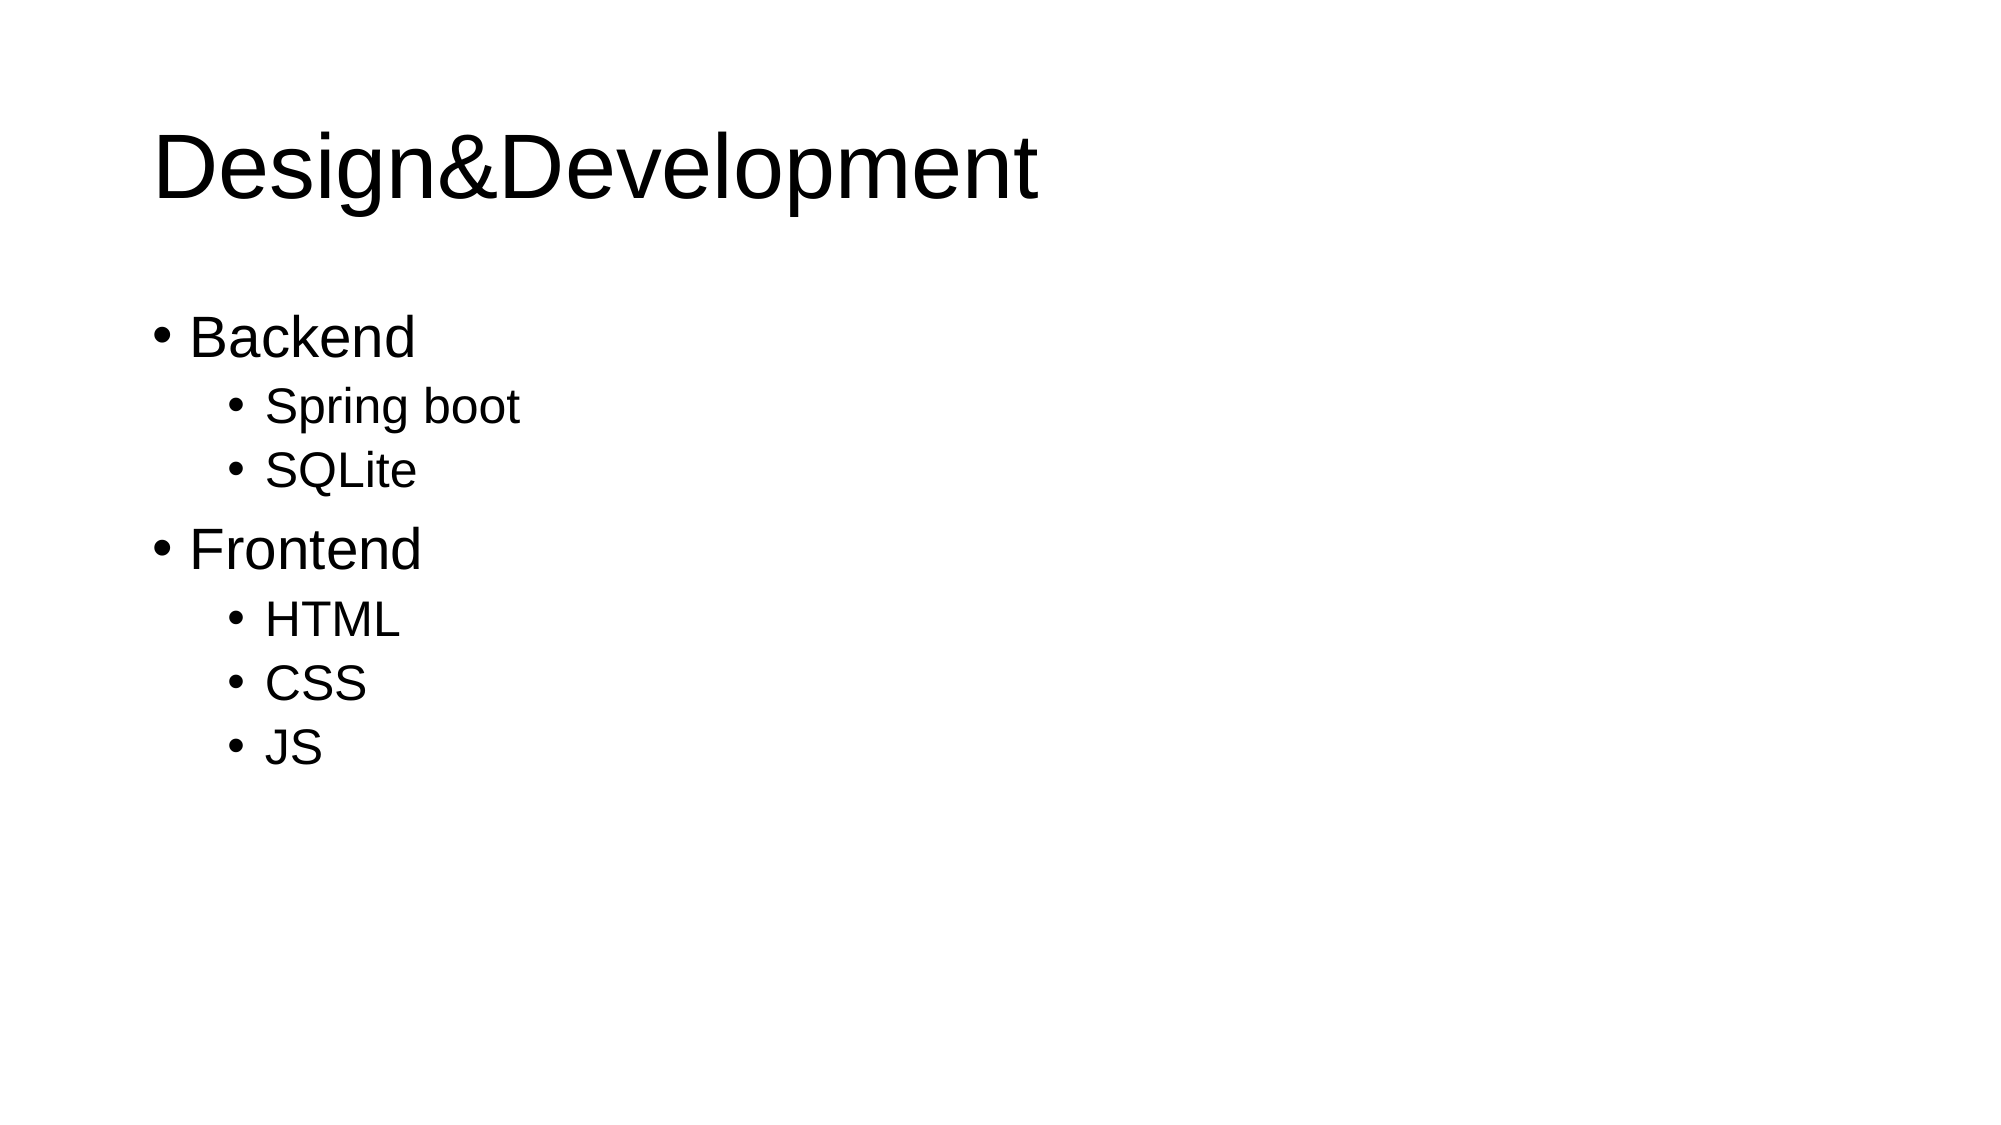

# Design&Development
Backend
Spring boot
SQLite
Frontend
HTML
CSS
JS